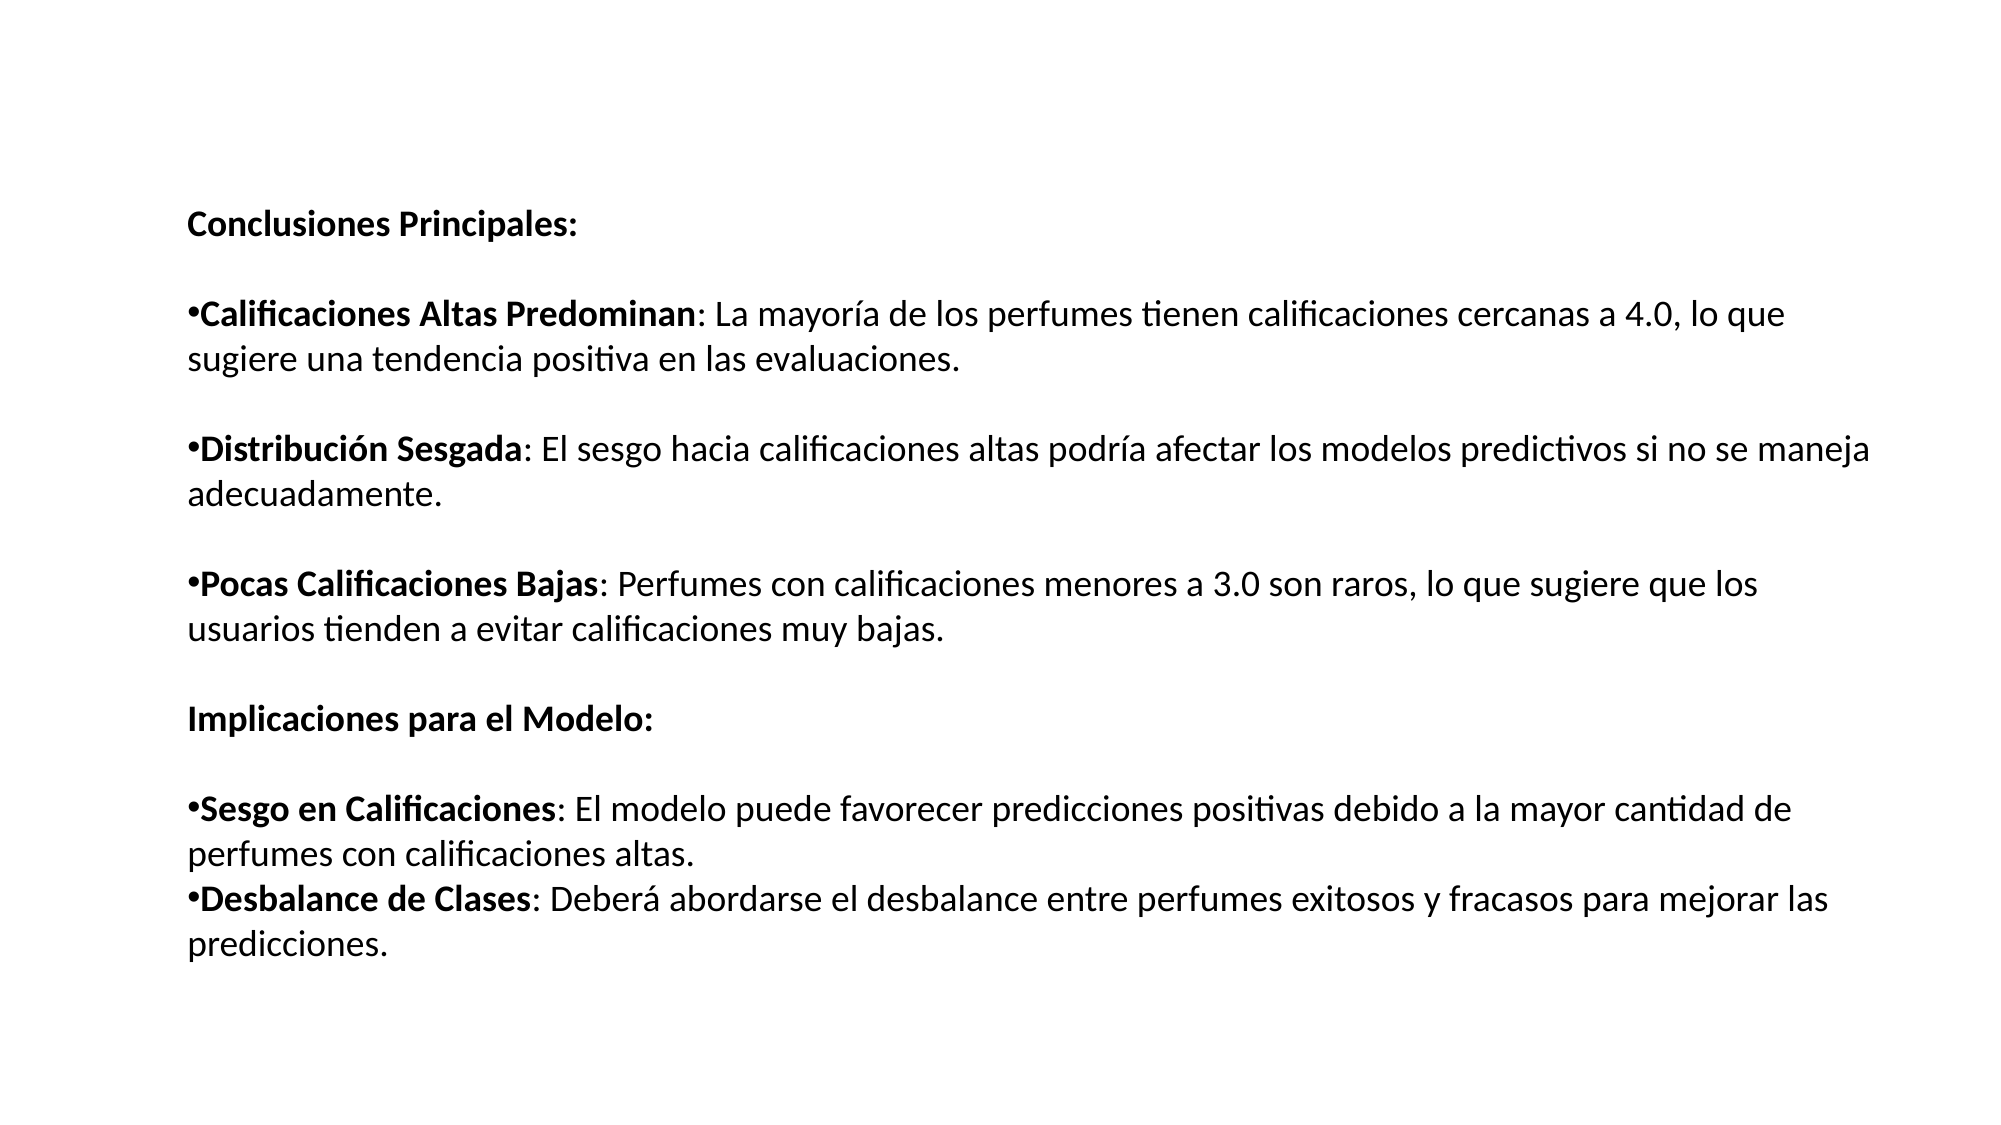

Conclusiones Principales:

Calificaciones Altas Predominan: La mayoría de los perfumes tienen calificaciones cercanas a 4.0, lo que sugiere una tendencia positiva en las evaluaciones.

Distribución Sesgada: El sesgo hacia calificaciones altas podría afectar los modelos predictivos si no se maneja adecuadamente.

Pocas Calificaciones Bajas: Perfumes con calificaciones menores a 3.0 son raros, lo que sugiere que los usuarios tienden a evitar calificaciones muy bajas.

Implicaciones para el Modelo:

Sesgo en Calificaciones: El modelo puede favorecer predicciones positivas debido a la mayor cantidad de perfumes con calificaciones altas.
Desbalance de Clases: Deberá abordarse el desbalance entre perfumes exitosos y fracasos para mejorar las predicciones.